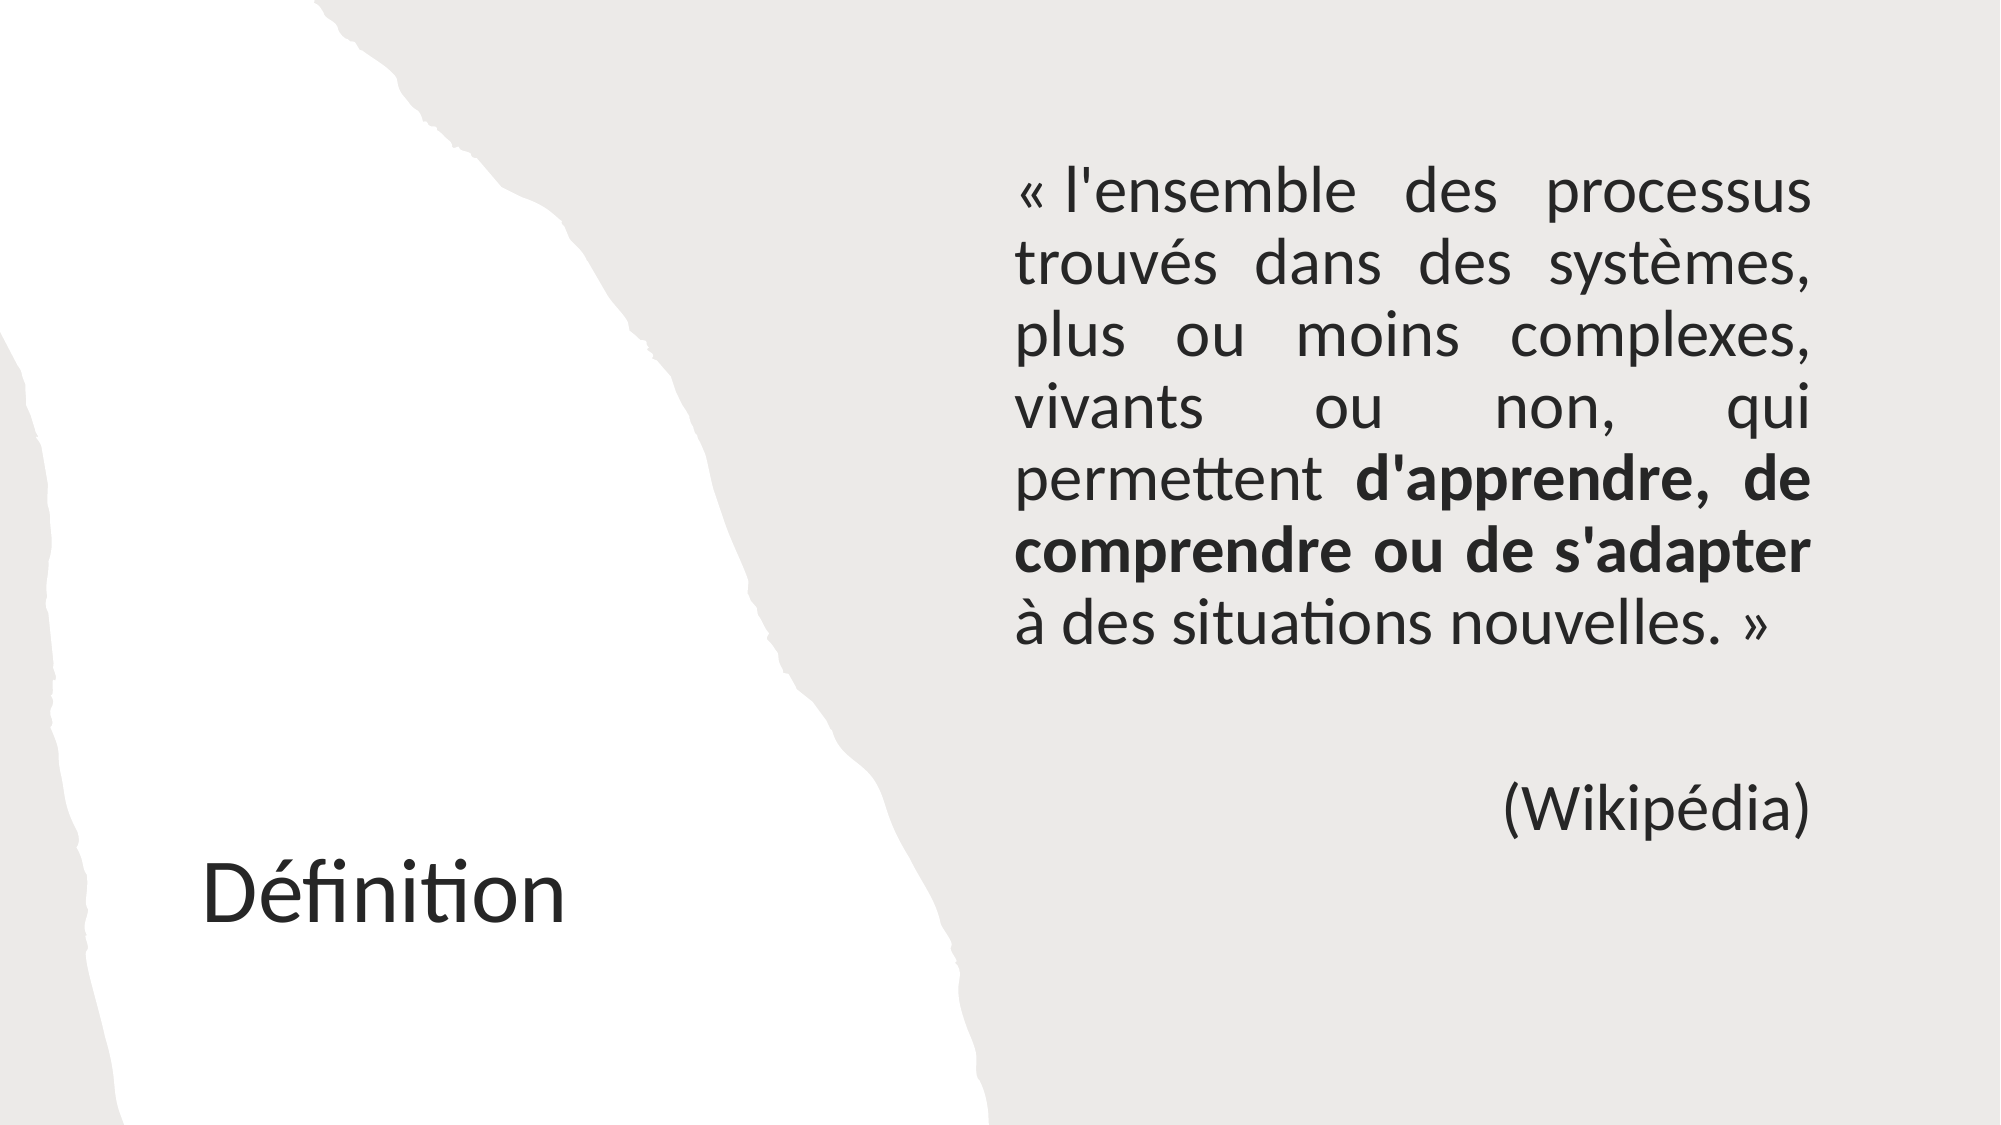

« l'ensemble des processus trouvés dans des systèmes, plus ou moins complexes, vivants ou non, qui permettent d'apprendre, de comprendre ou de s'adapter à des situations nouvelles. »

(Wikipédia)
# Définition